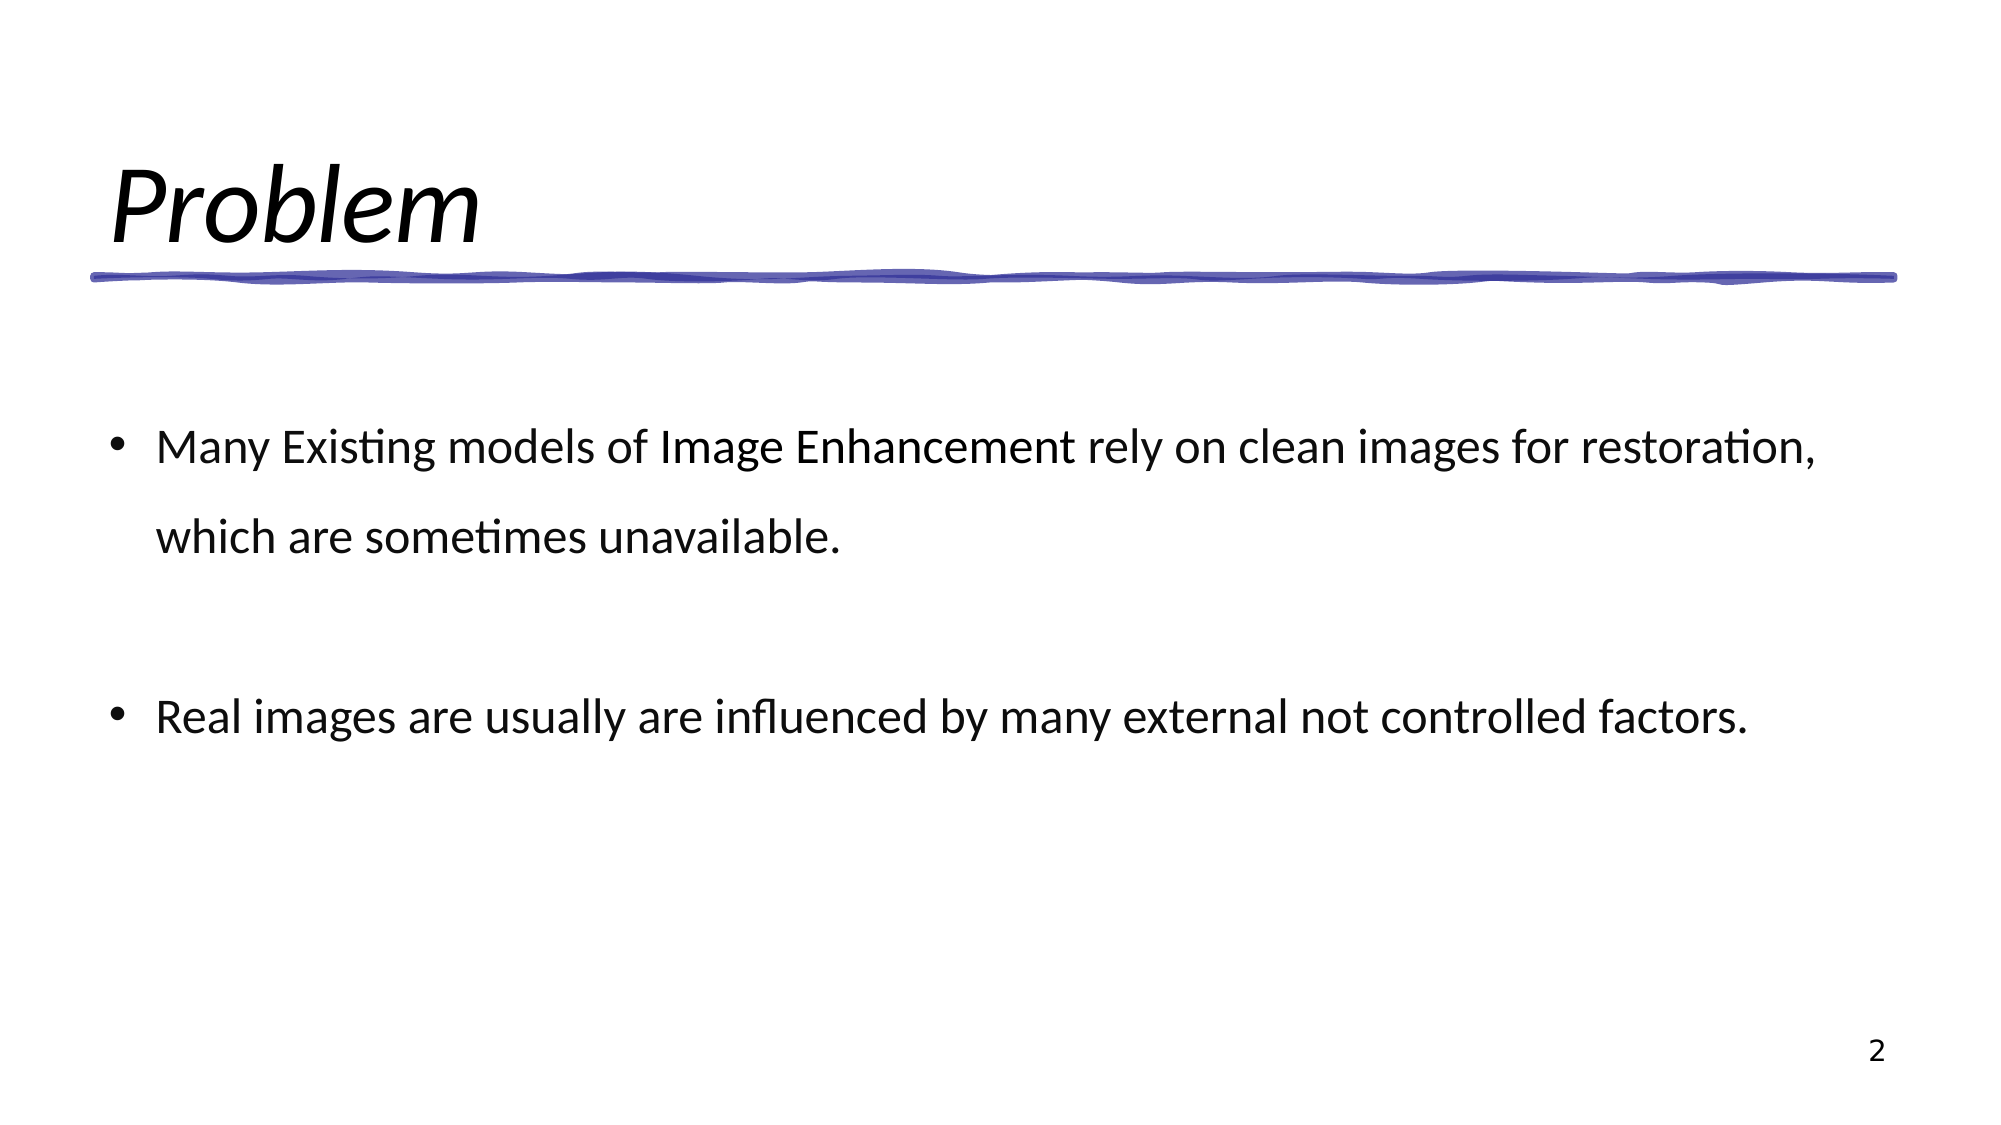

# Problem

Many Existing models of Image Enhancement rely on clean images for restoration, which are sometimes unavailable.

Real images are usually are influenced by many external not controlled factors.
2